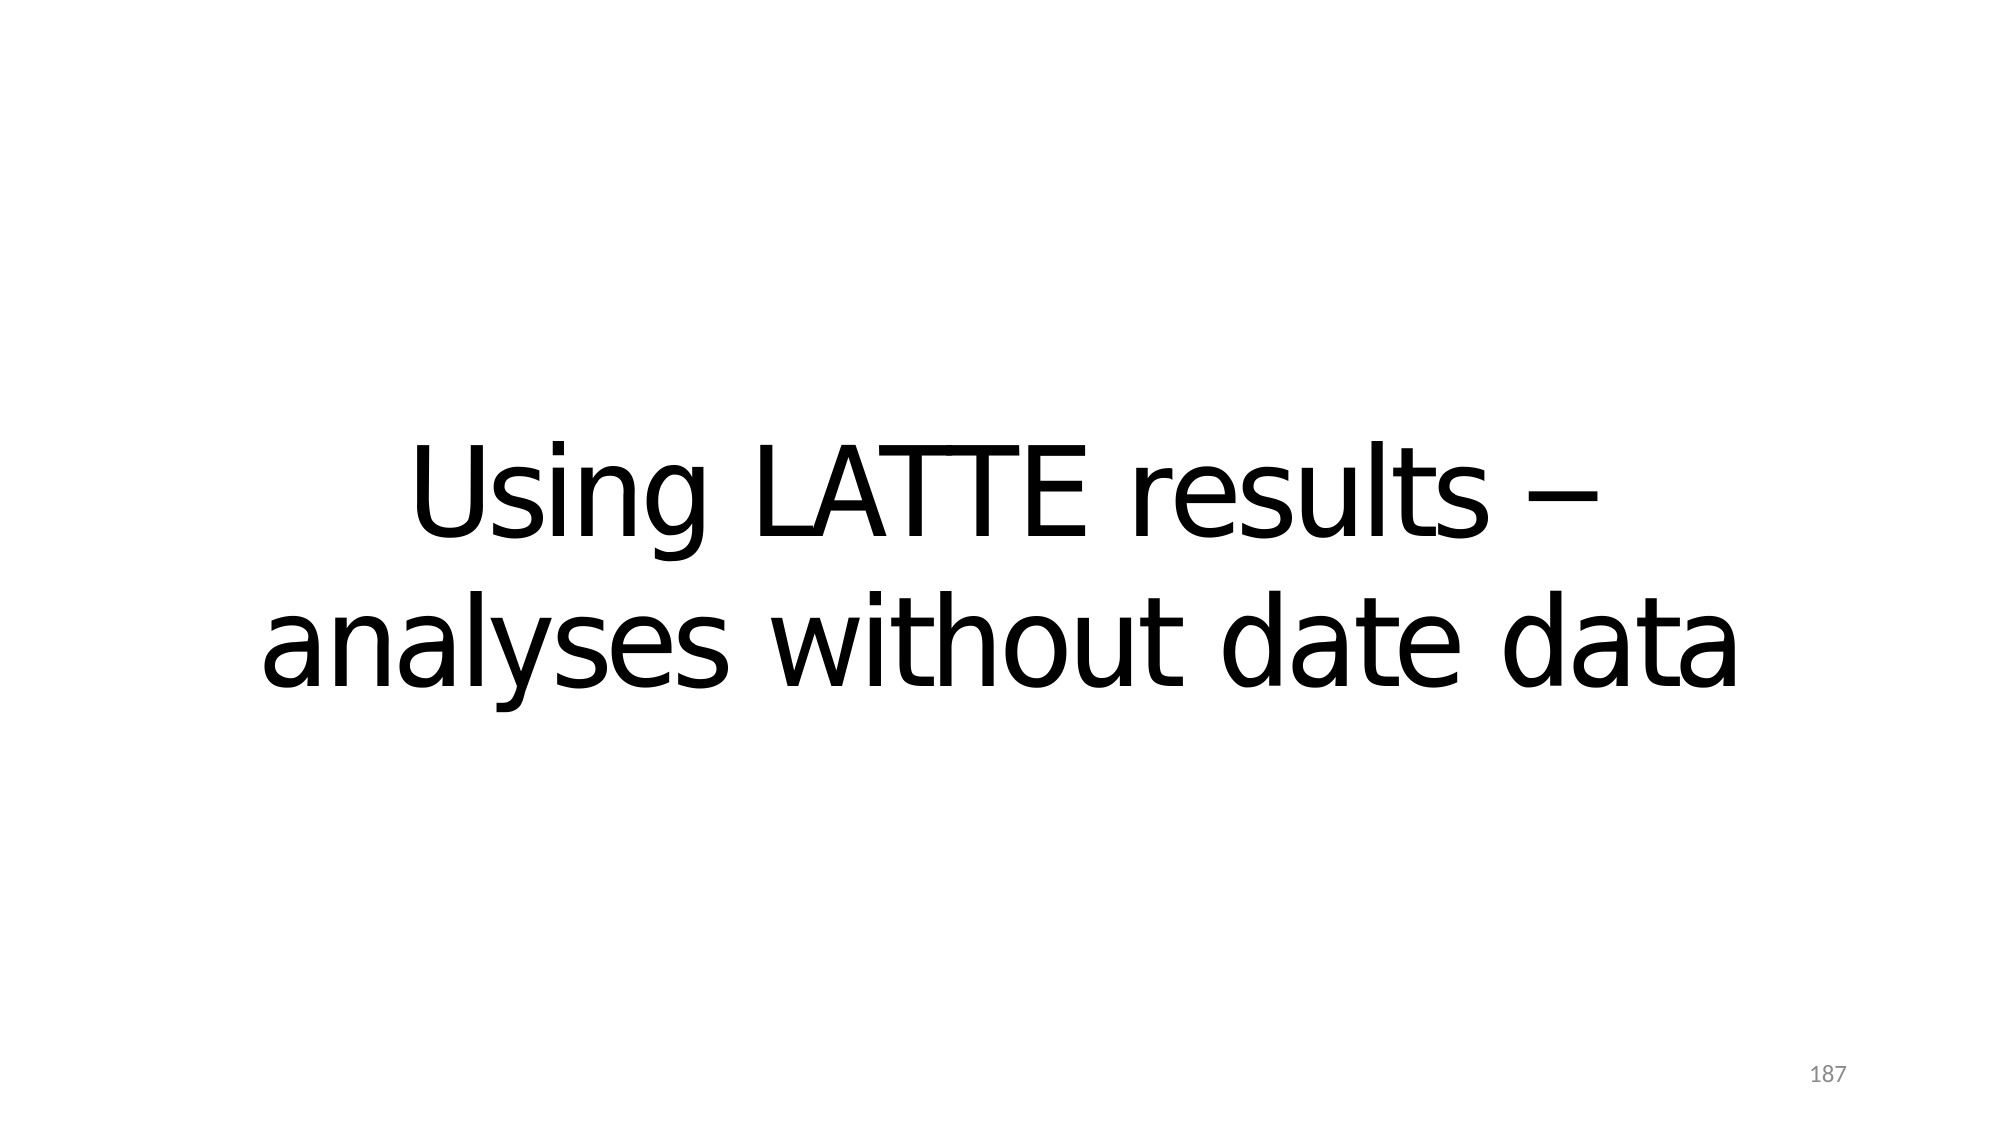

Using LATTE results – analyses without date data (1/6)
Using LATTE results – analyses without date data
187